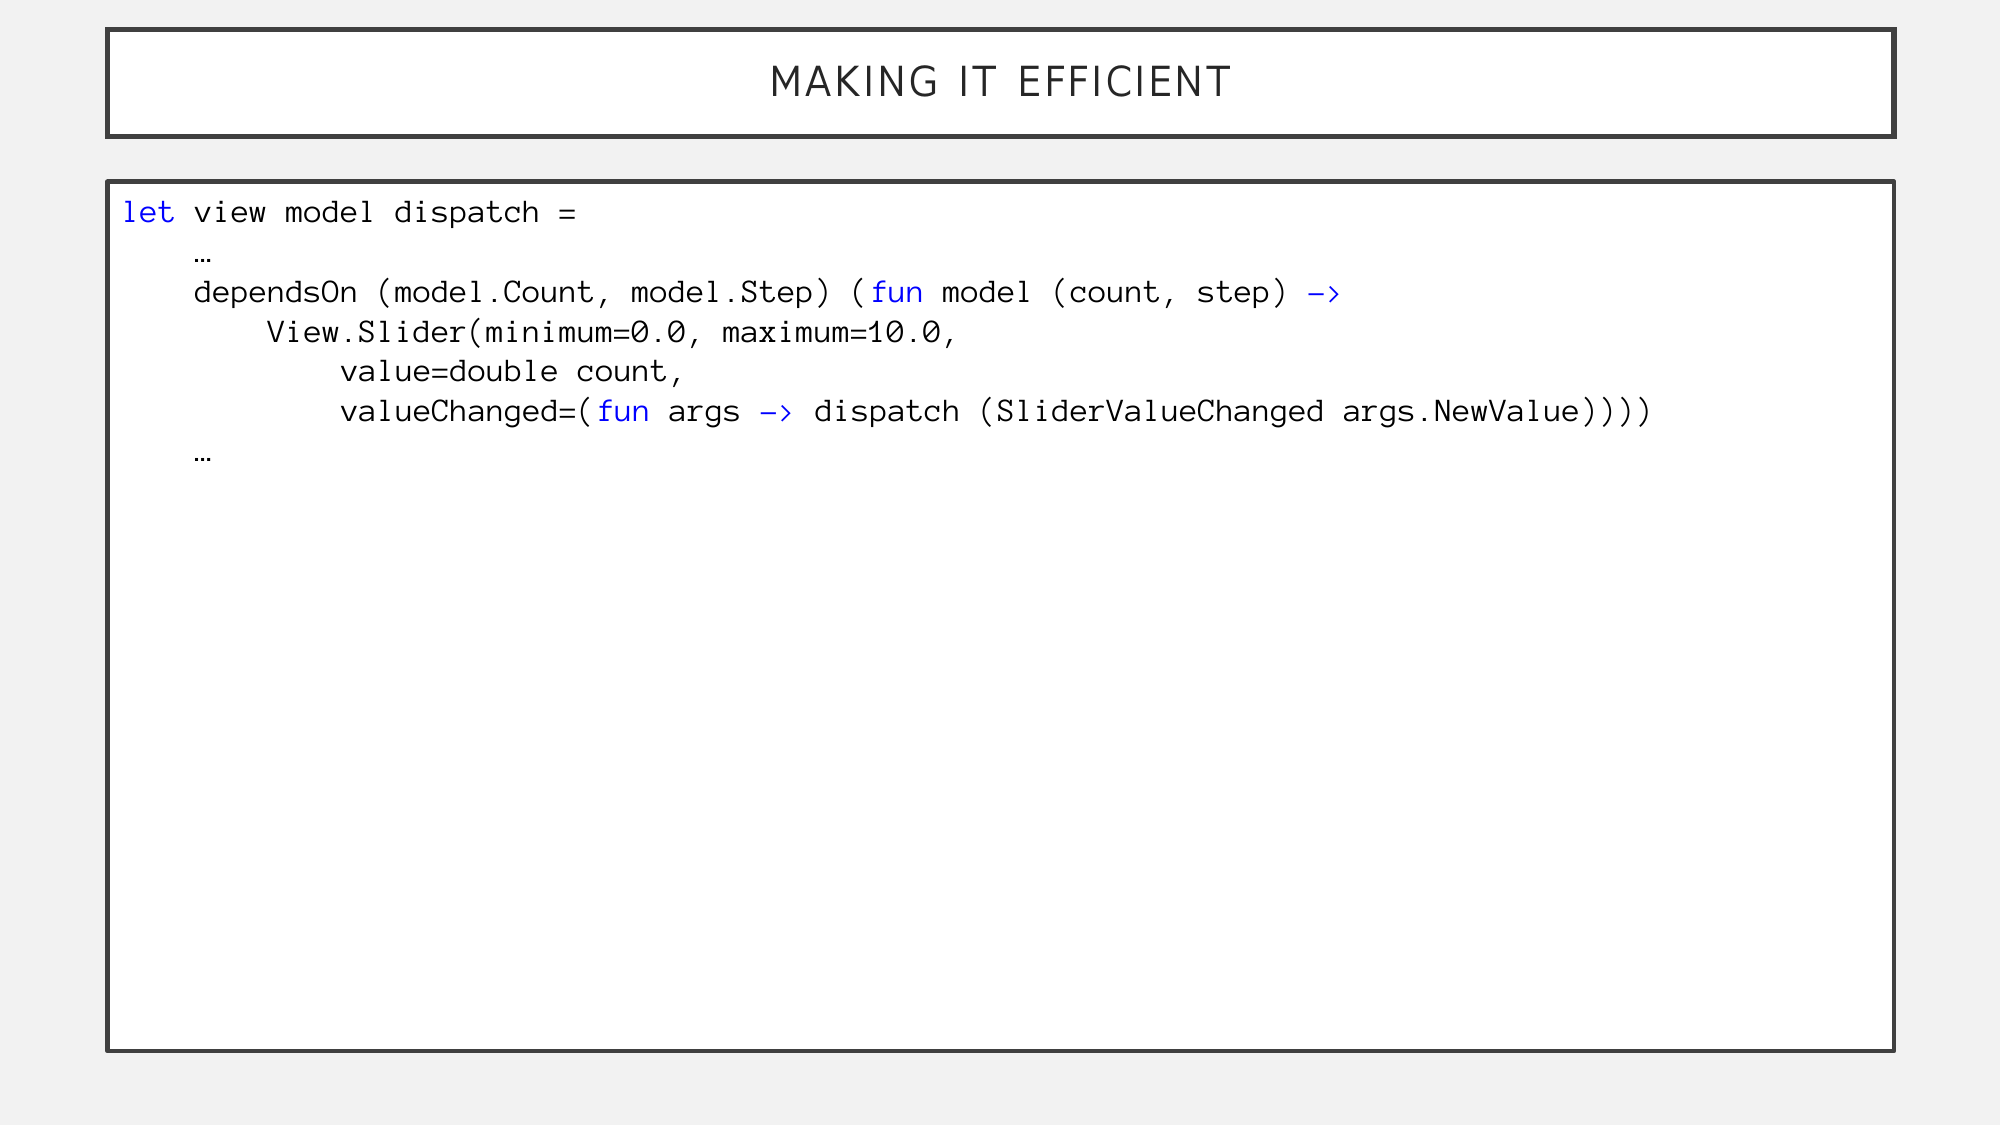

# Making it efficient
let view model dispatch =
    …
    dependsOn (model.Count, model.Step) (fun model (count, step) ->
        View.Slider(minimum=0.0, maximum=10.0,
            value=double count,
            valueChanged=(fun args -> dispatch (SliderValueChanged args.NewValue))))
    …